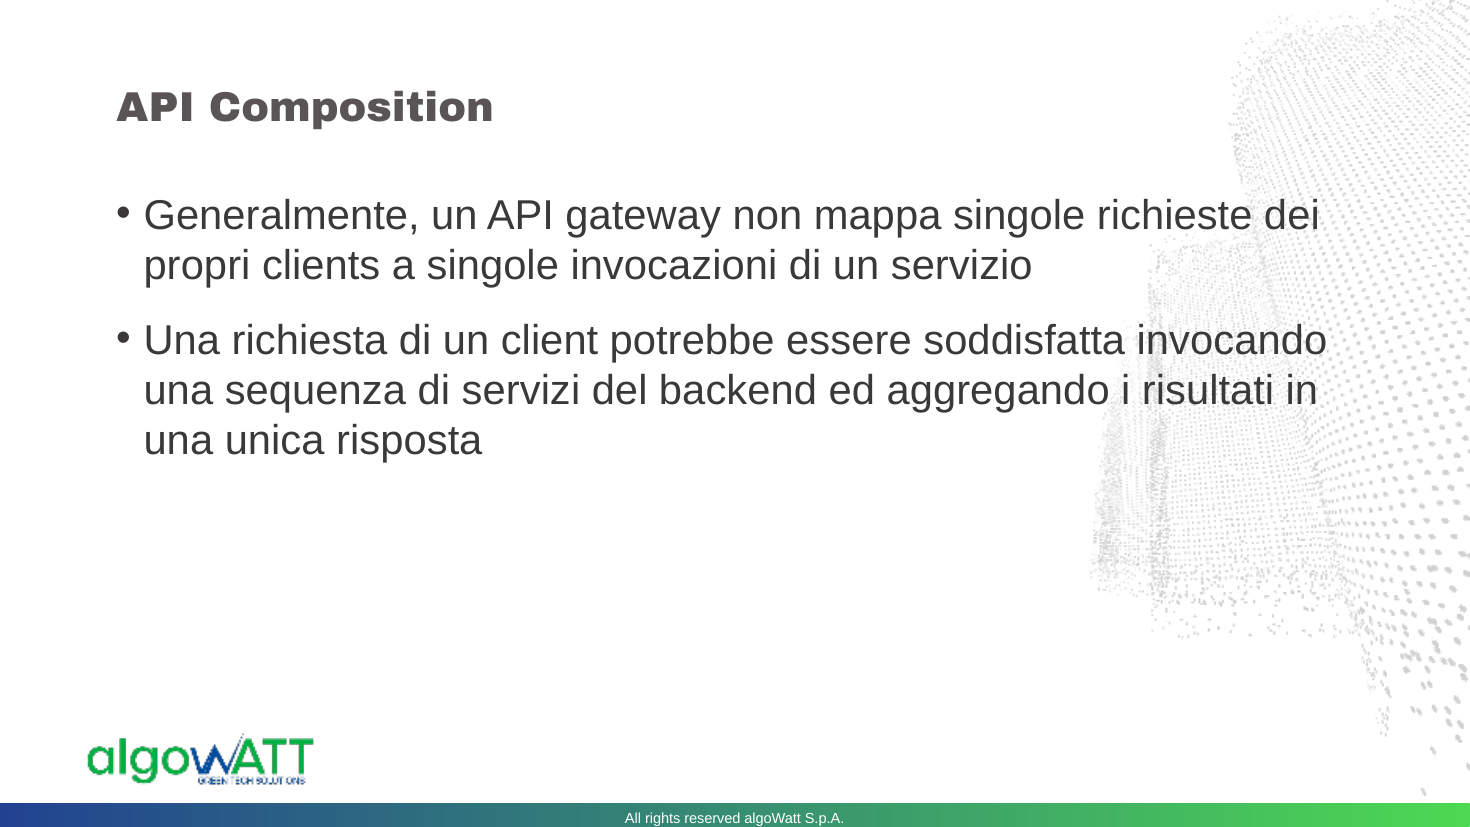

# API Composition
Generalmente, un API gateway non mappa singole richieste dei propri clients a singole invocazioni di un servizio
Una richiesta di un client potrebbe essere soddisfatta invocando una sequenza di servizi del backend ed aggregando i risultati in una unica risposta
All rights reserved algoWatt S.p.A.